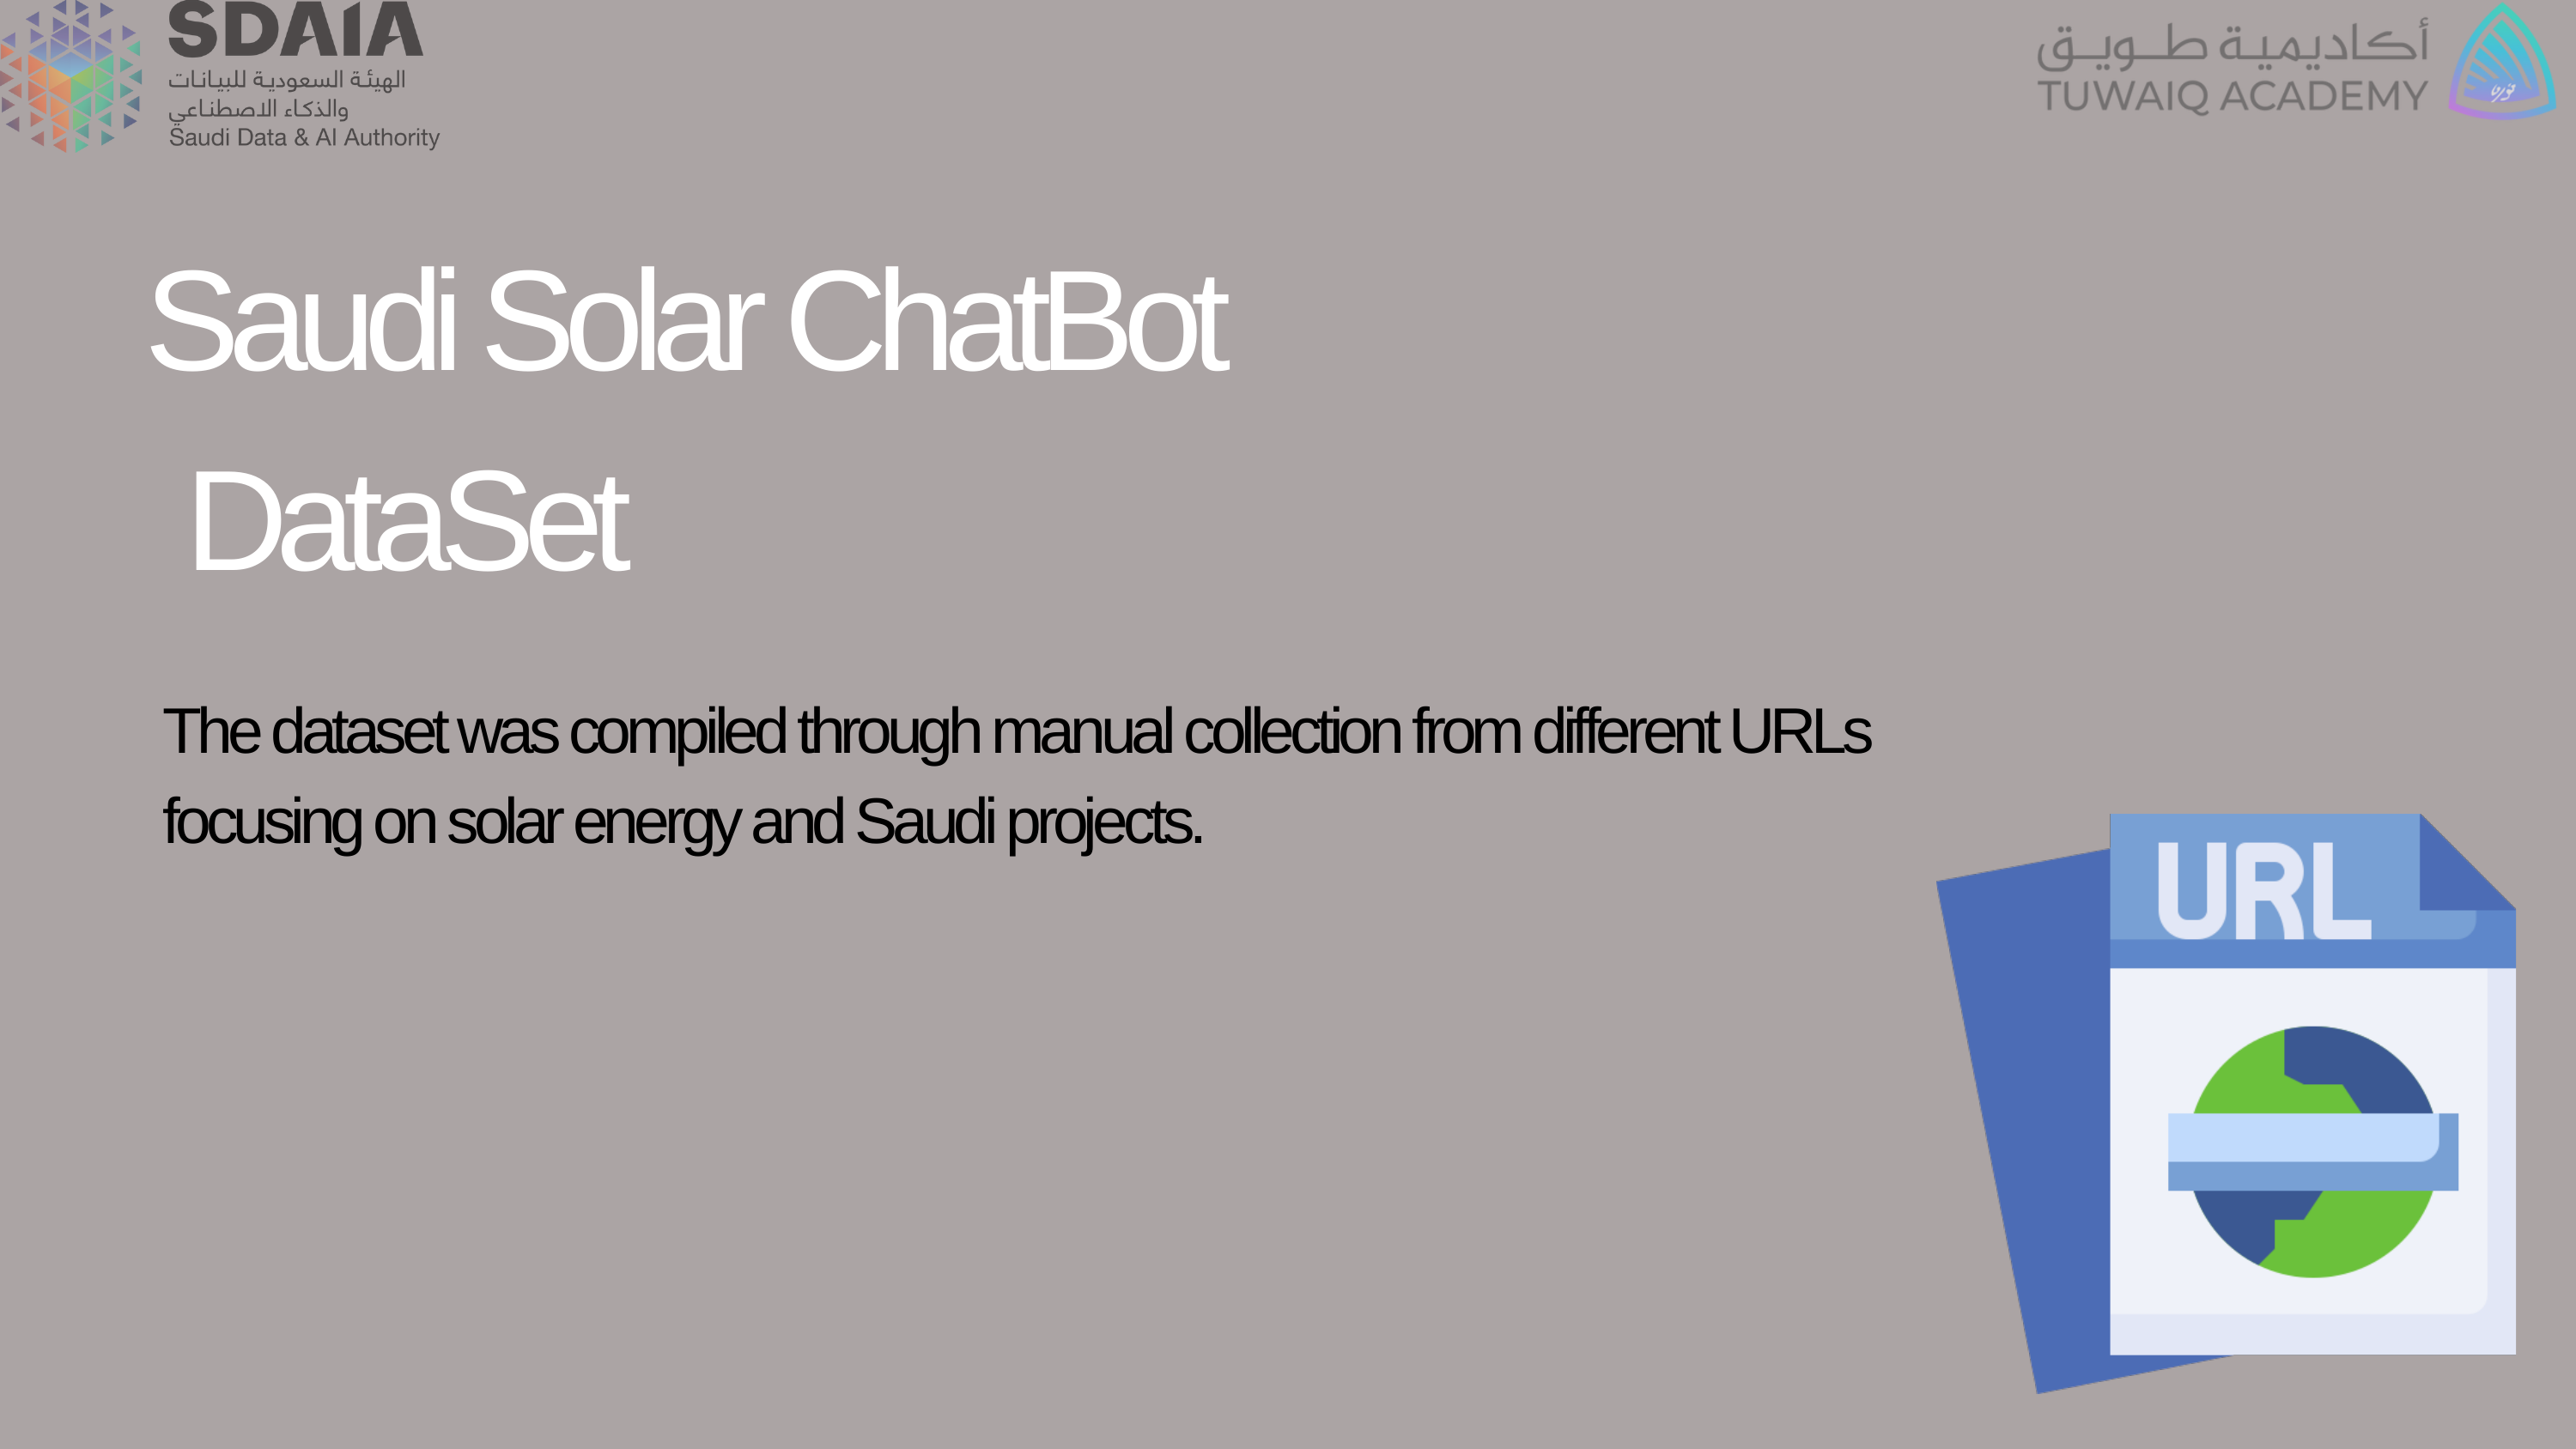

Saudi Solar ChatBot
 DataSet
The dataset was compiled through manual collection from different URLs focusing on solar energy and Saudi projects.